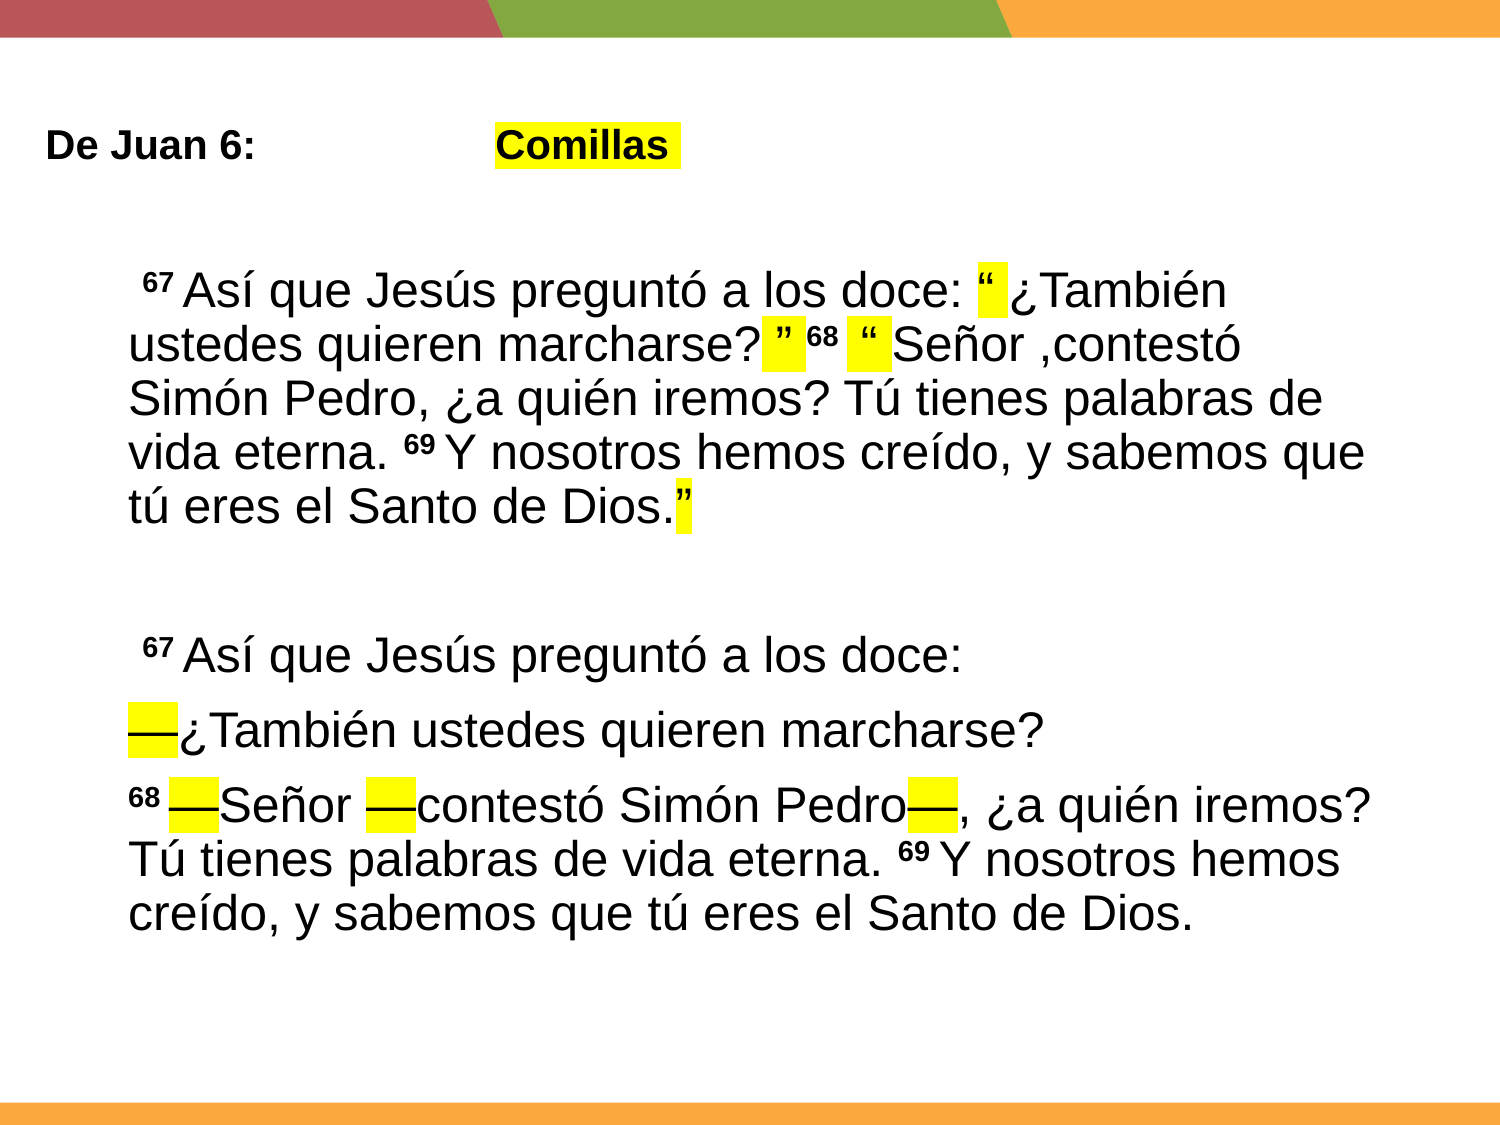

De Juan 6:		Comillas

 67 Así que Jesús preguntó a los doce: “ ¿También ustedes quieren marcharse? ” 68  “ Señor ,contestó Simón Pedro, ¿a quién iremos? Tú tienes palabras de vida eterna. 69 Y nosotros hemos creído, y sabemos que tú eres el Santo de Dios.”

 67 Así que Jesús preguntó a los doce:
—¿También ustedes quieren marcharse?
68 —Señor —contestó Simón Pedro—, ¿a quién iremos? Tú tienes palabras de vida eterna. 69 Y nosotros hemos creído, y sabemos que tú eres el Santo de Dios.